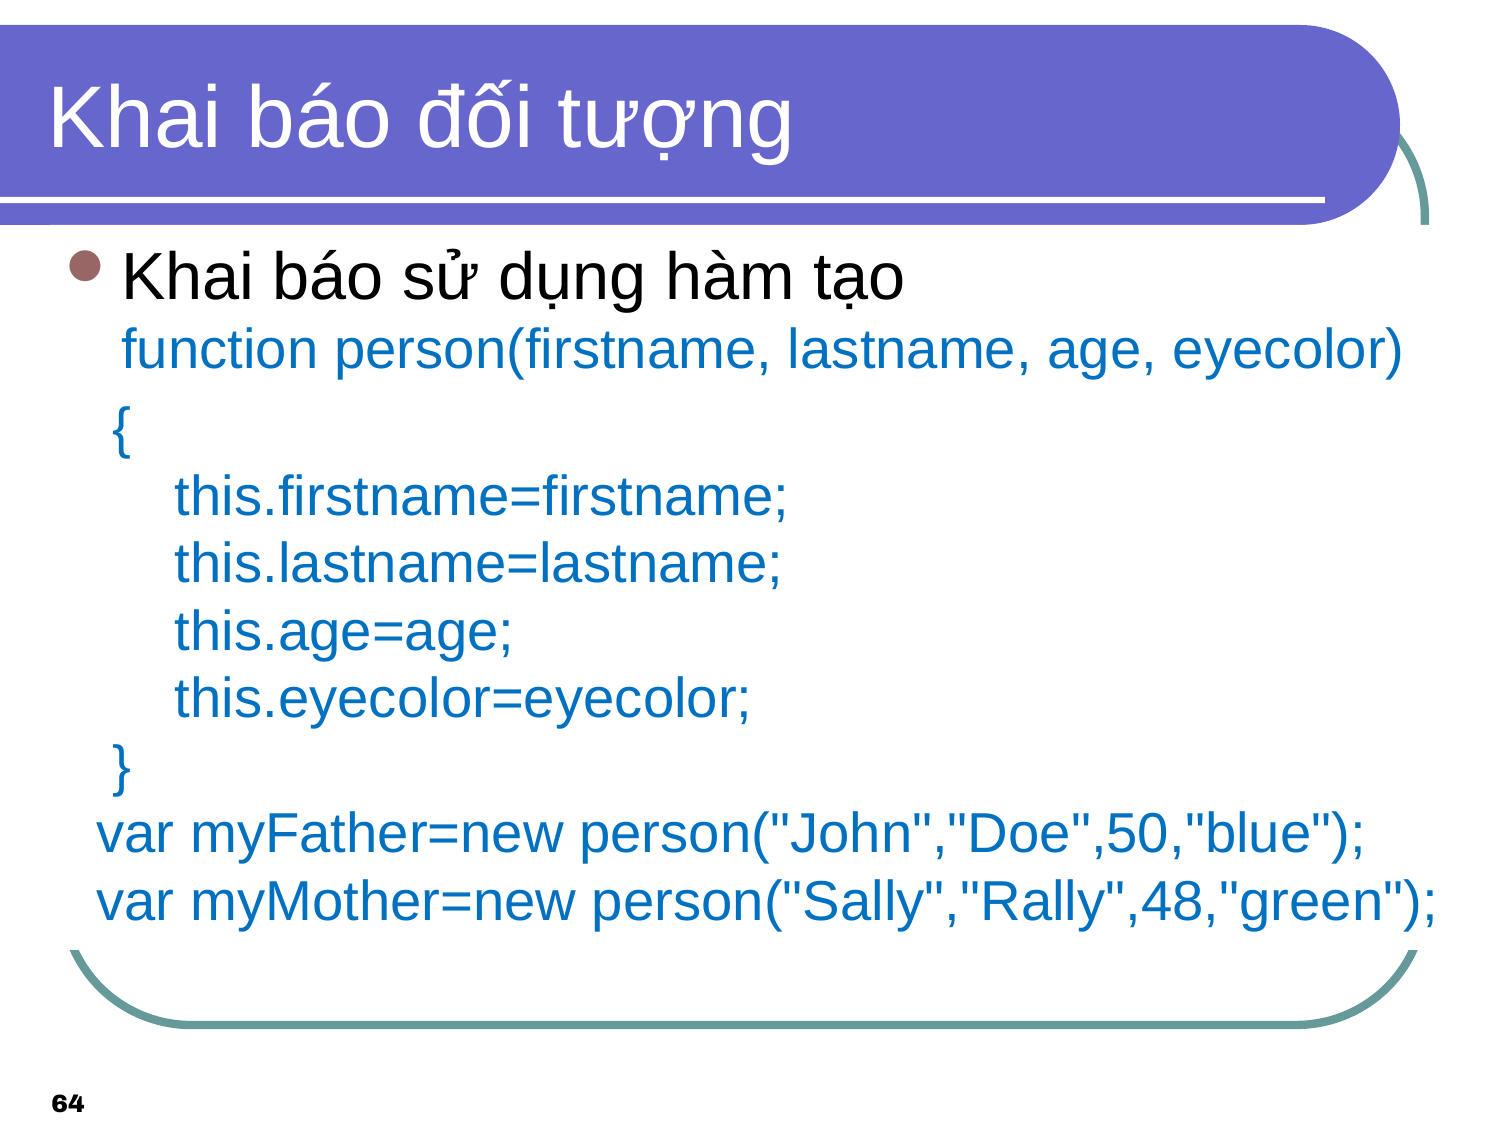

# Khai báo đối tượng
Khai báo sử dụng hàm tạo
function person(firstname, lastname, age, eyecolor)
   {
       this.firstname=firstname;
       this.lastname=lastname;
       this.age=age;
       this.eyecolor=eyecolor;
   }
  var myFather=new person("John","Doe",50,"blue");
  var myMother=new person("Sally","Rally",48,"green");
64